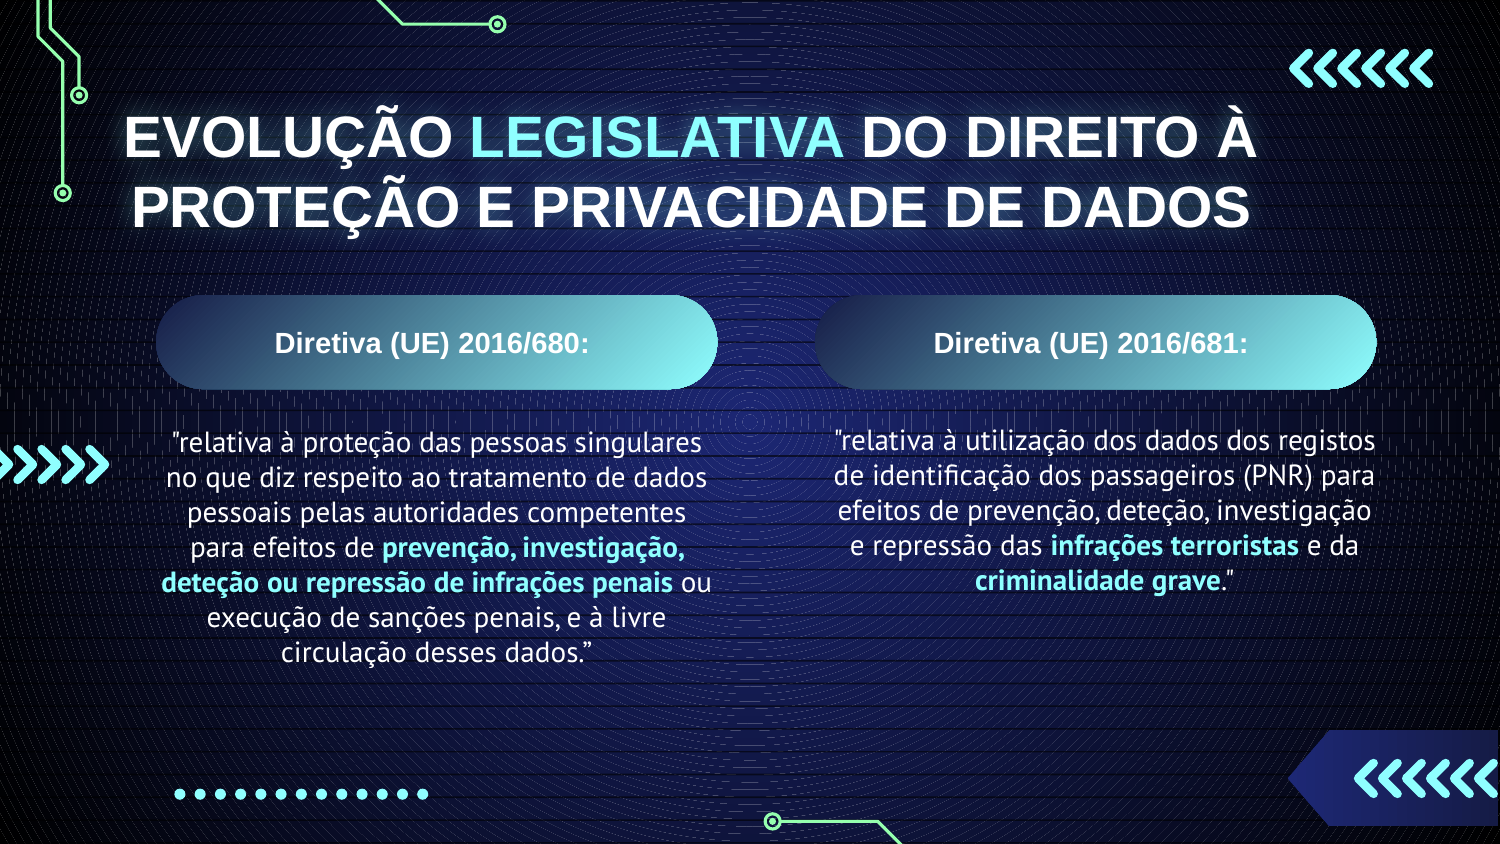

# EVOLUÇÃO LEGISLATIVA DO DIREITO À PROTEÇÃO E PRIVACIDADE DE DADOS
Diretiva (UE) 2016/680:
Diretiva (UE) 2016/681:
"relativa à utilização dos dados dos registos de identificação dos passageiros (PNR) para efeitos de prevenção, deteção, investigação e repressão das infrações terroristas e da criminalidade grave."
"relativa à proteção das pessoas singulares no que diz respeito ao tratamento de dados pessoais pelas autoridades competentes para efeitos de prevenção, investigação, deteção ou repressão de infrações penais ou execução de sanções penais, e à livre circulação desses dados.”